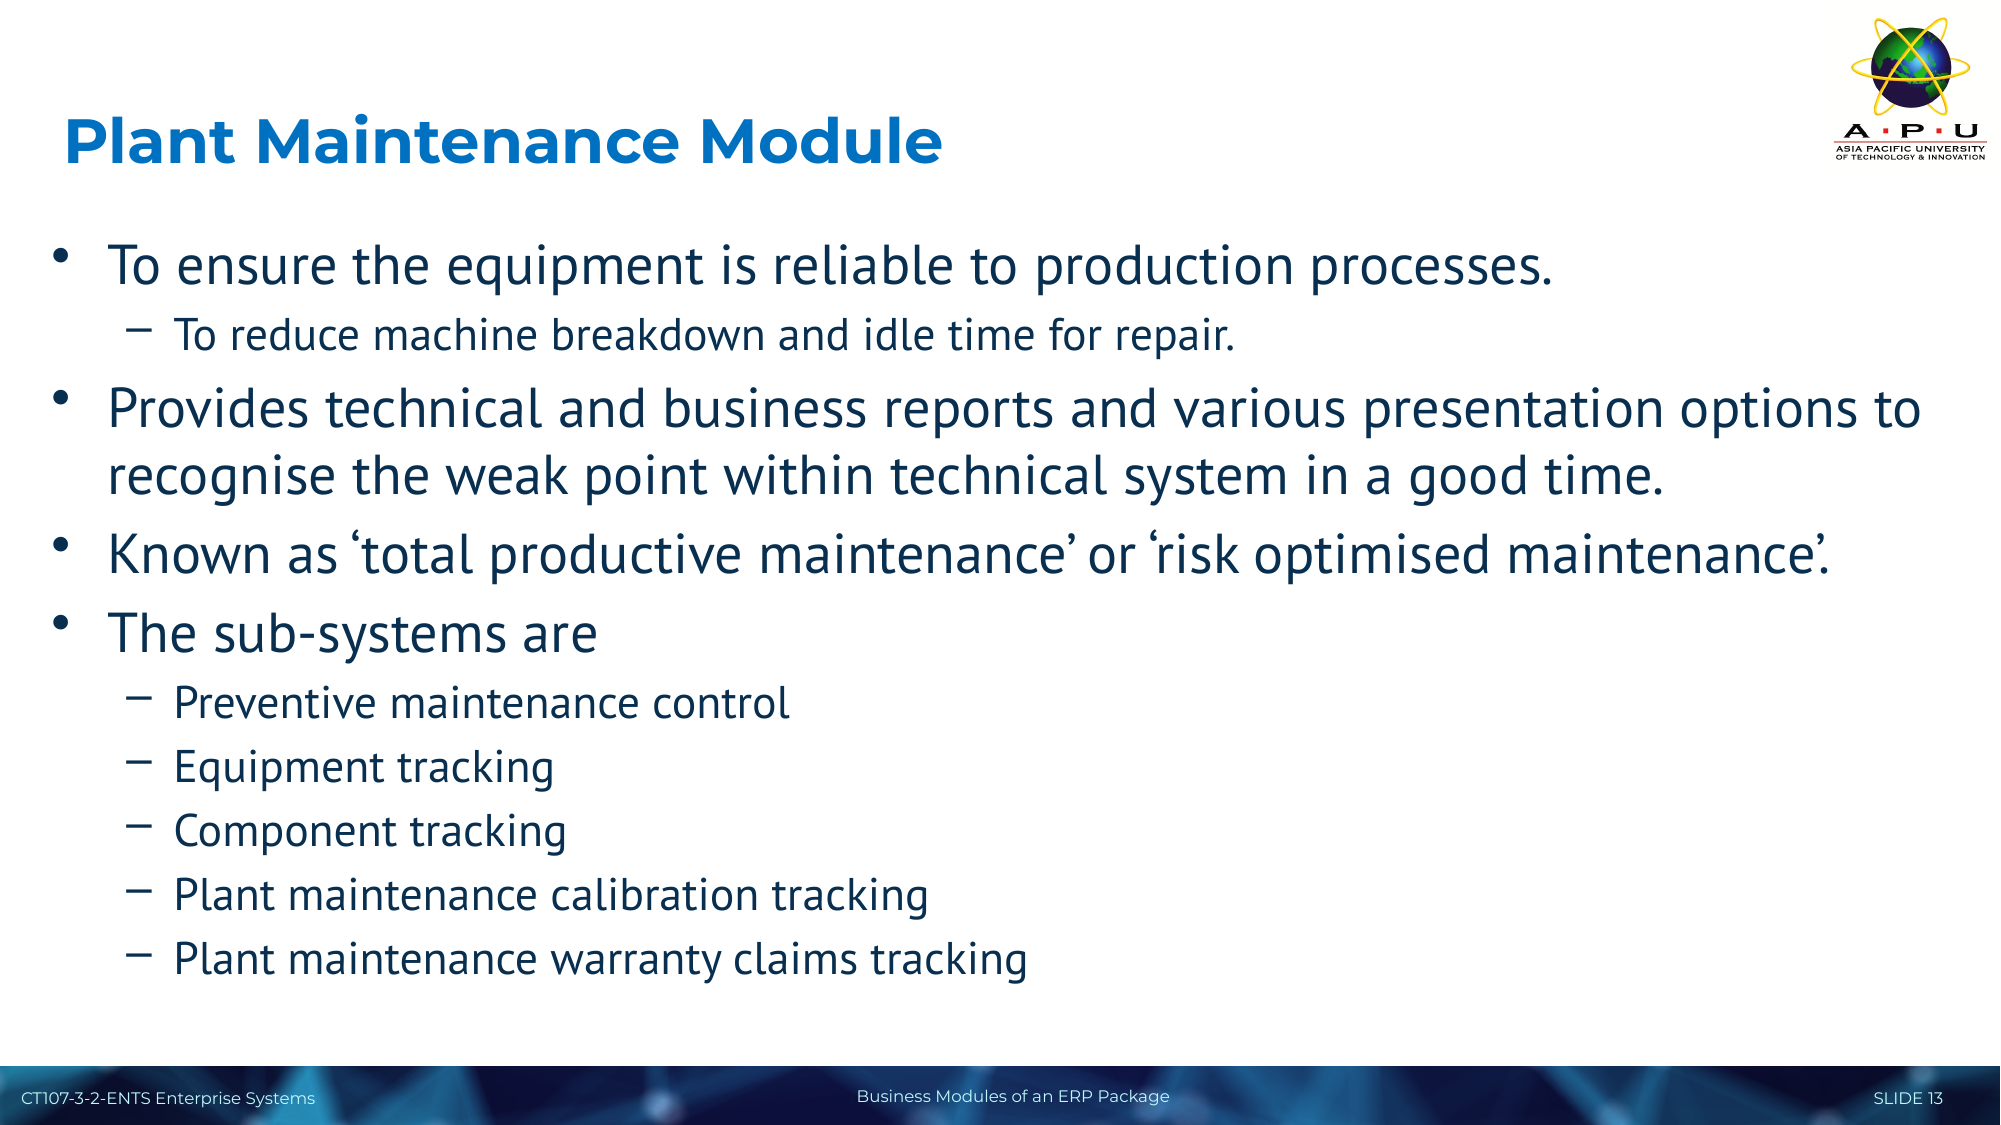

# Plant Maintenance Module
To ensure the equipment is reliable to production processes.
To reduce machine breakdown and idle time for repair.
Provides technical and business reports and various presentation options to recognise the weak point within technical system in a good time.
Known as ‘total productive maintenance’ or ‘risk optimised maintenance’.
The sub-systems are
Preventive maintenance control
Equipment tracking
Component tracking
Plant maintenance calibration tracking
Plant maintenance warranty claims tracking